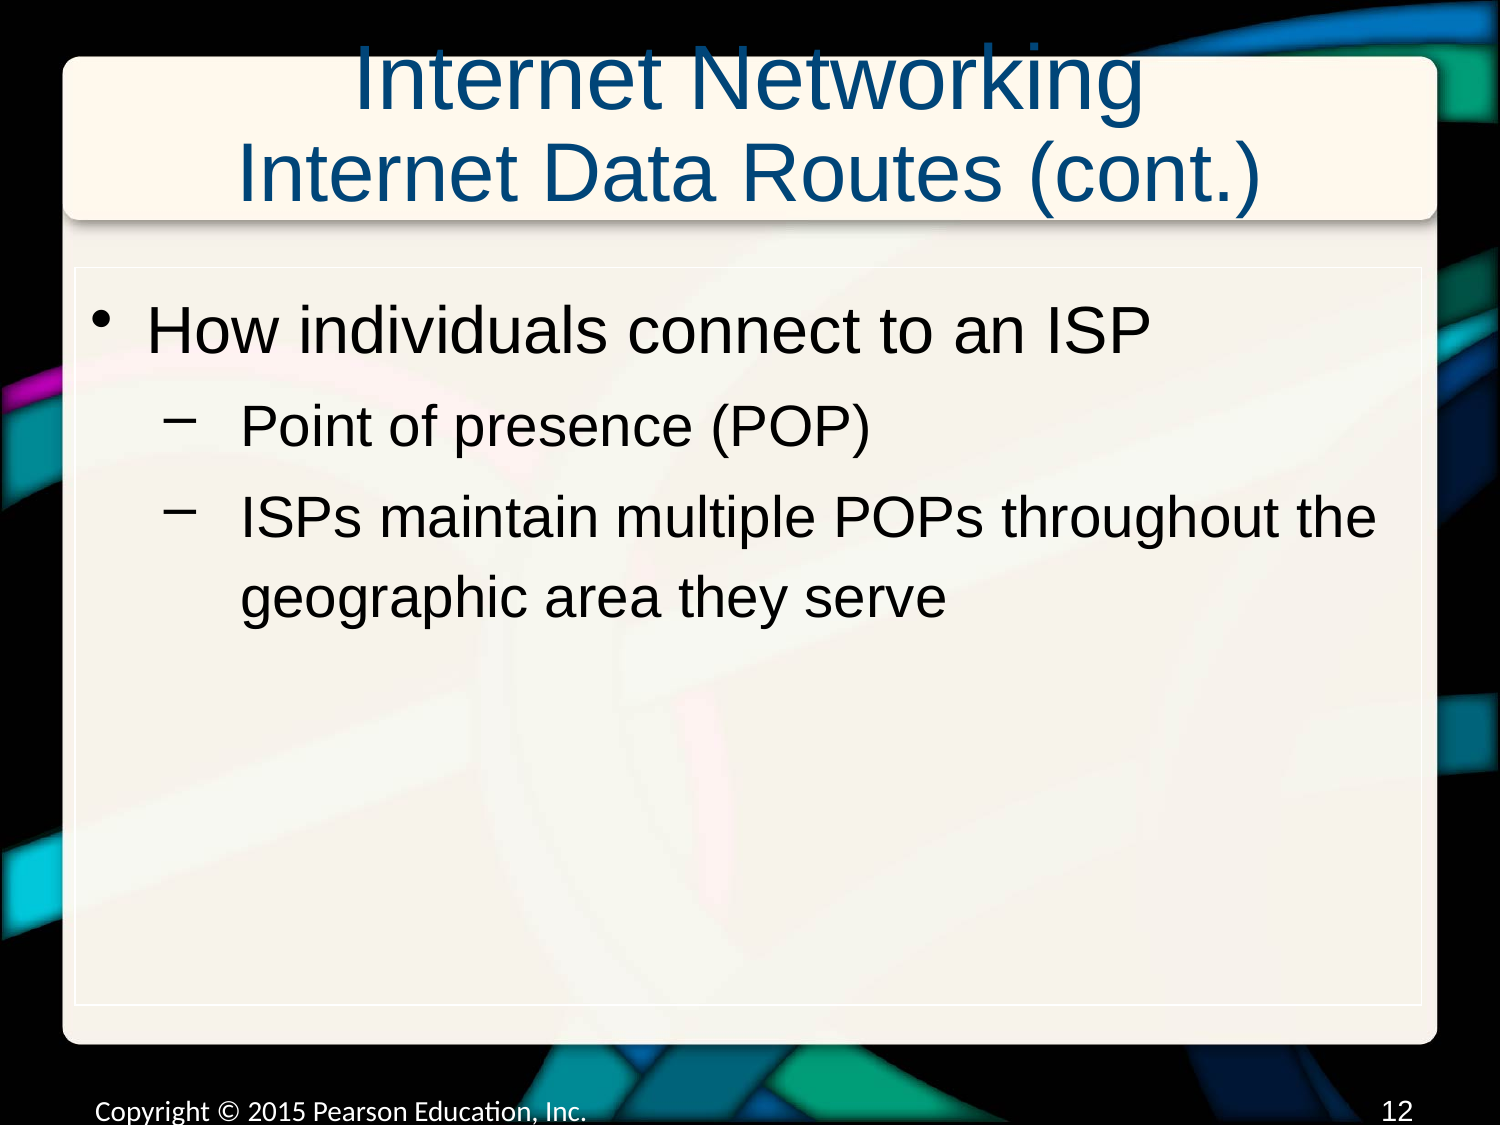

# Internet Networking Internet Data Routes (cont.)
How individuals connect to an ISP
Point of presence (POP)
ISPs maintain multiple POPs throughout the geographic area they serve
Copyright © 2015 Pearson Education, Inc.
12